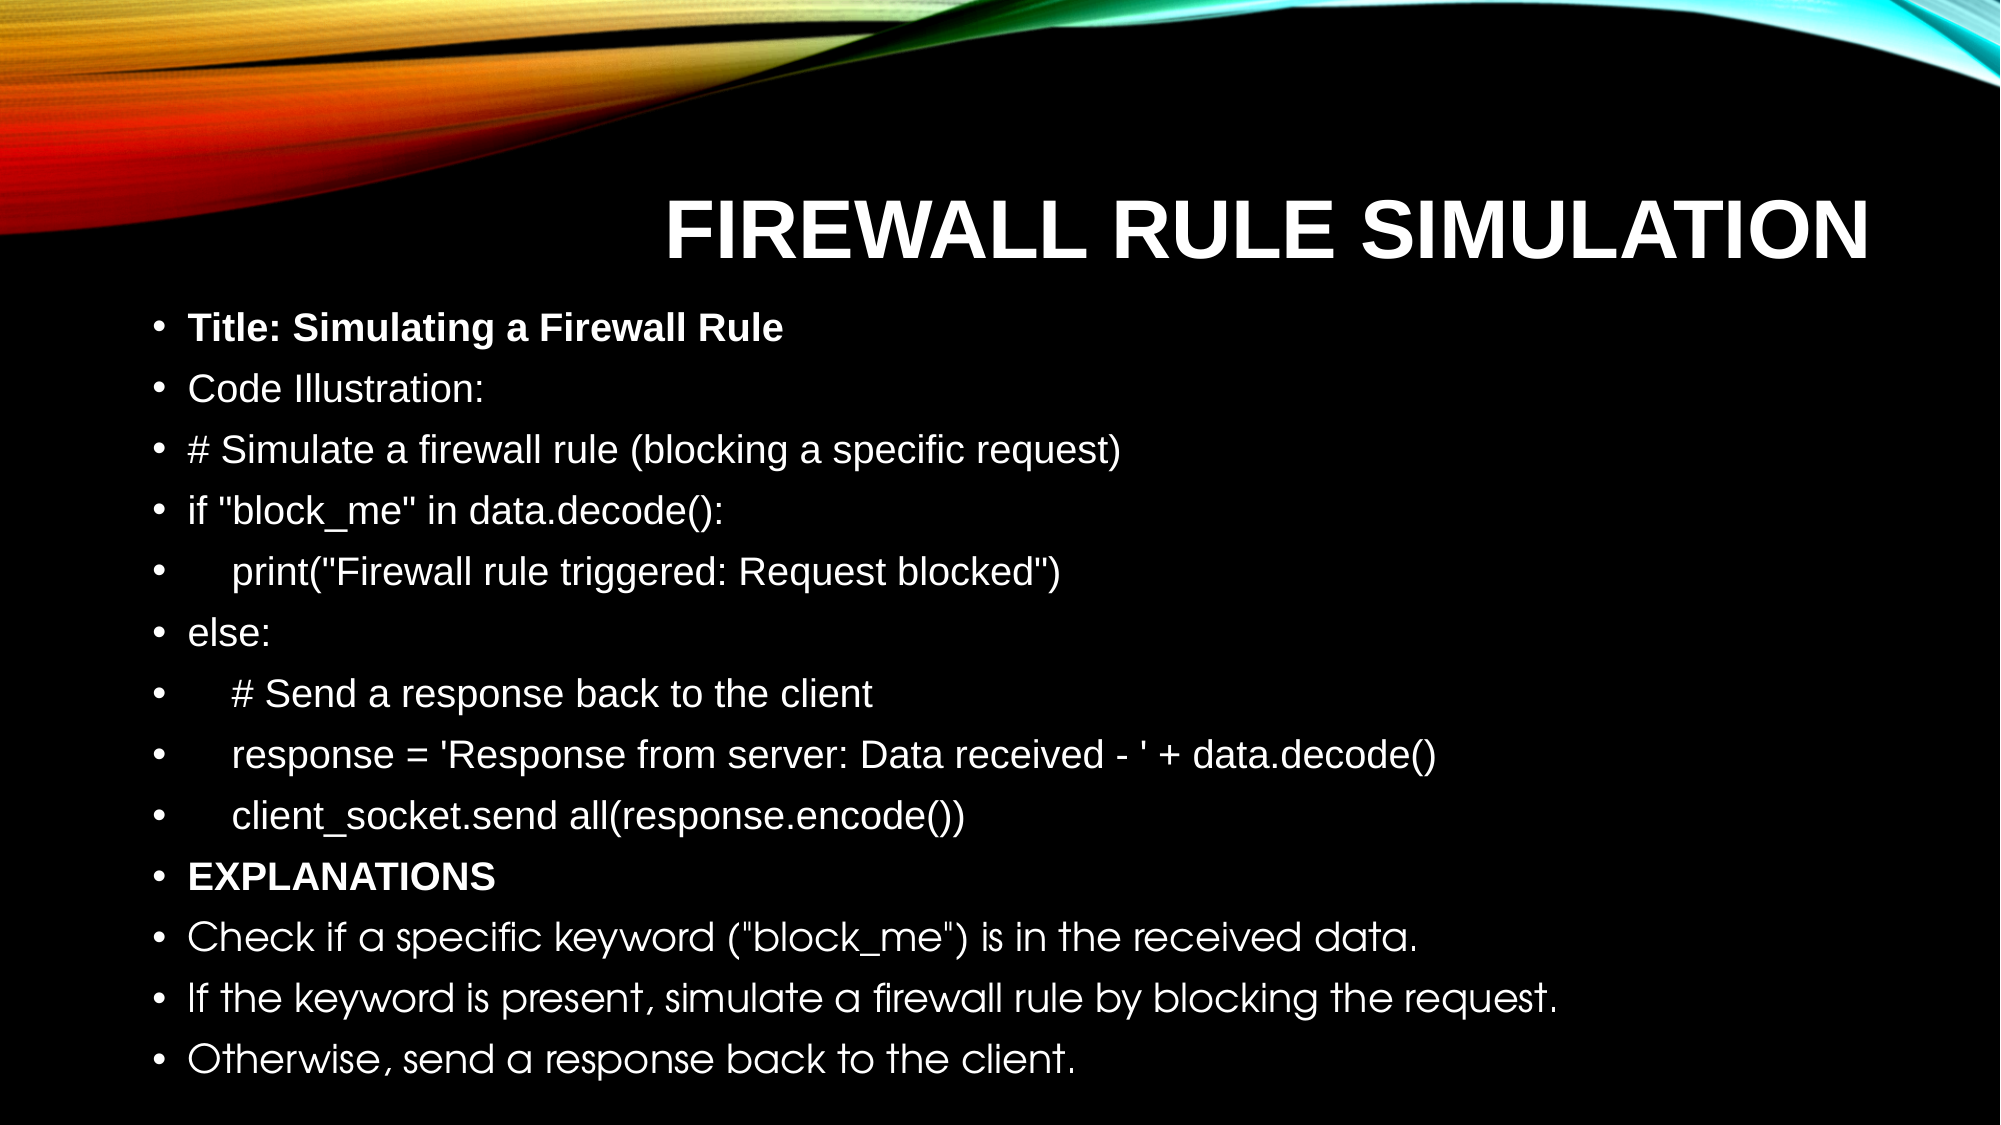

# Firewall Rule Simulation
Title: Simulating a Firewall Rule
Code Illustration:
# Simulate a firewall rule (blocking a specific request)
if "block_me" in data.decode():
    print("Firewall rule triggered: Request blocked")
else:
    # Send a response back to the client
    response = 'Response from server: Data received - ' + data.decode()
    client_socket.send all(response.encode())
EXPLANATIONS
Check if a specific keyword ("block_me") is in the received data.
If the keyword is present, simulate a firewall rule by blocking the request.
Otherwise, send a response back to the client.